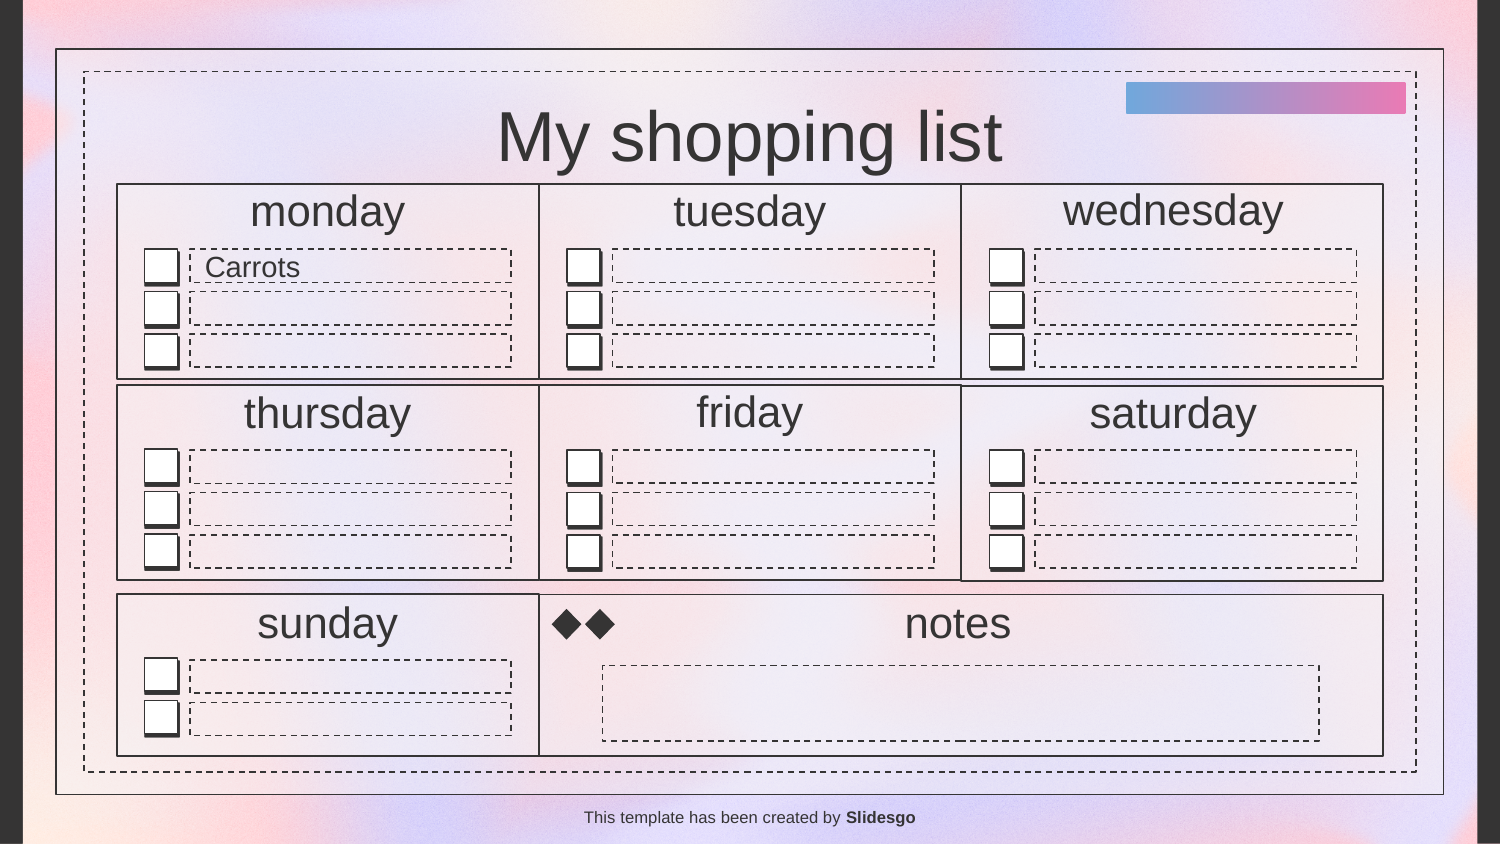

# My shopping list

wednesday
monday
tuesday

Carrots

thursday
friday

saturday

sunday
notes

This template has been created by Slidesgo